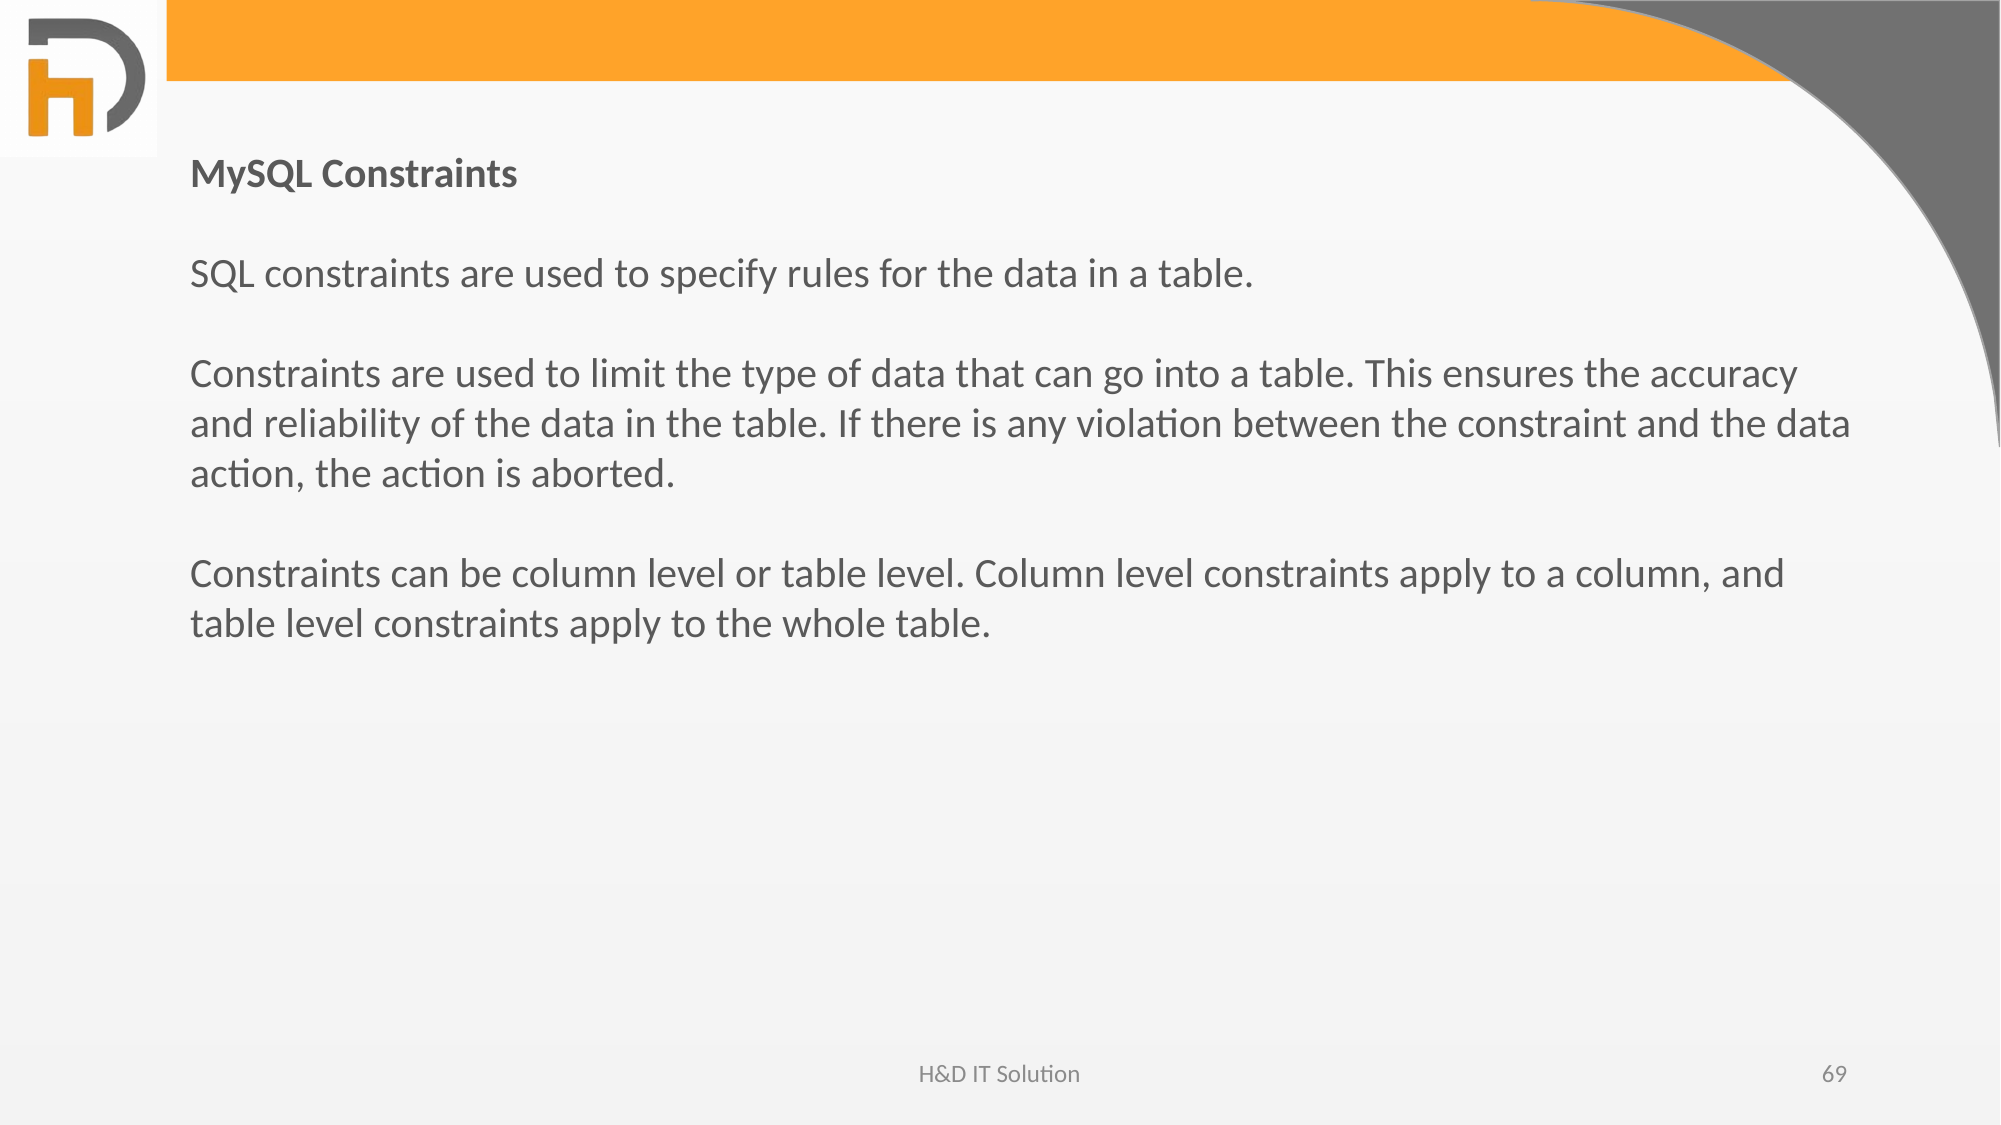

MySQL Constraints

SQL constraints are used to specify rules for the data in a table.

Constraints are used to limit the type of data that can go into a table. This ensures the accuracy and reliability of the data in the table. If there is any violation between the constraint and the data action, the action is aborted.

Constraints can be column level or table level. Column level constraints apply to a column, and table level constraints apply to the whole table.
H&D IT Solution
69